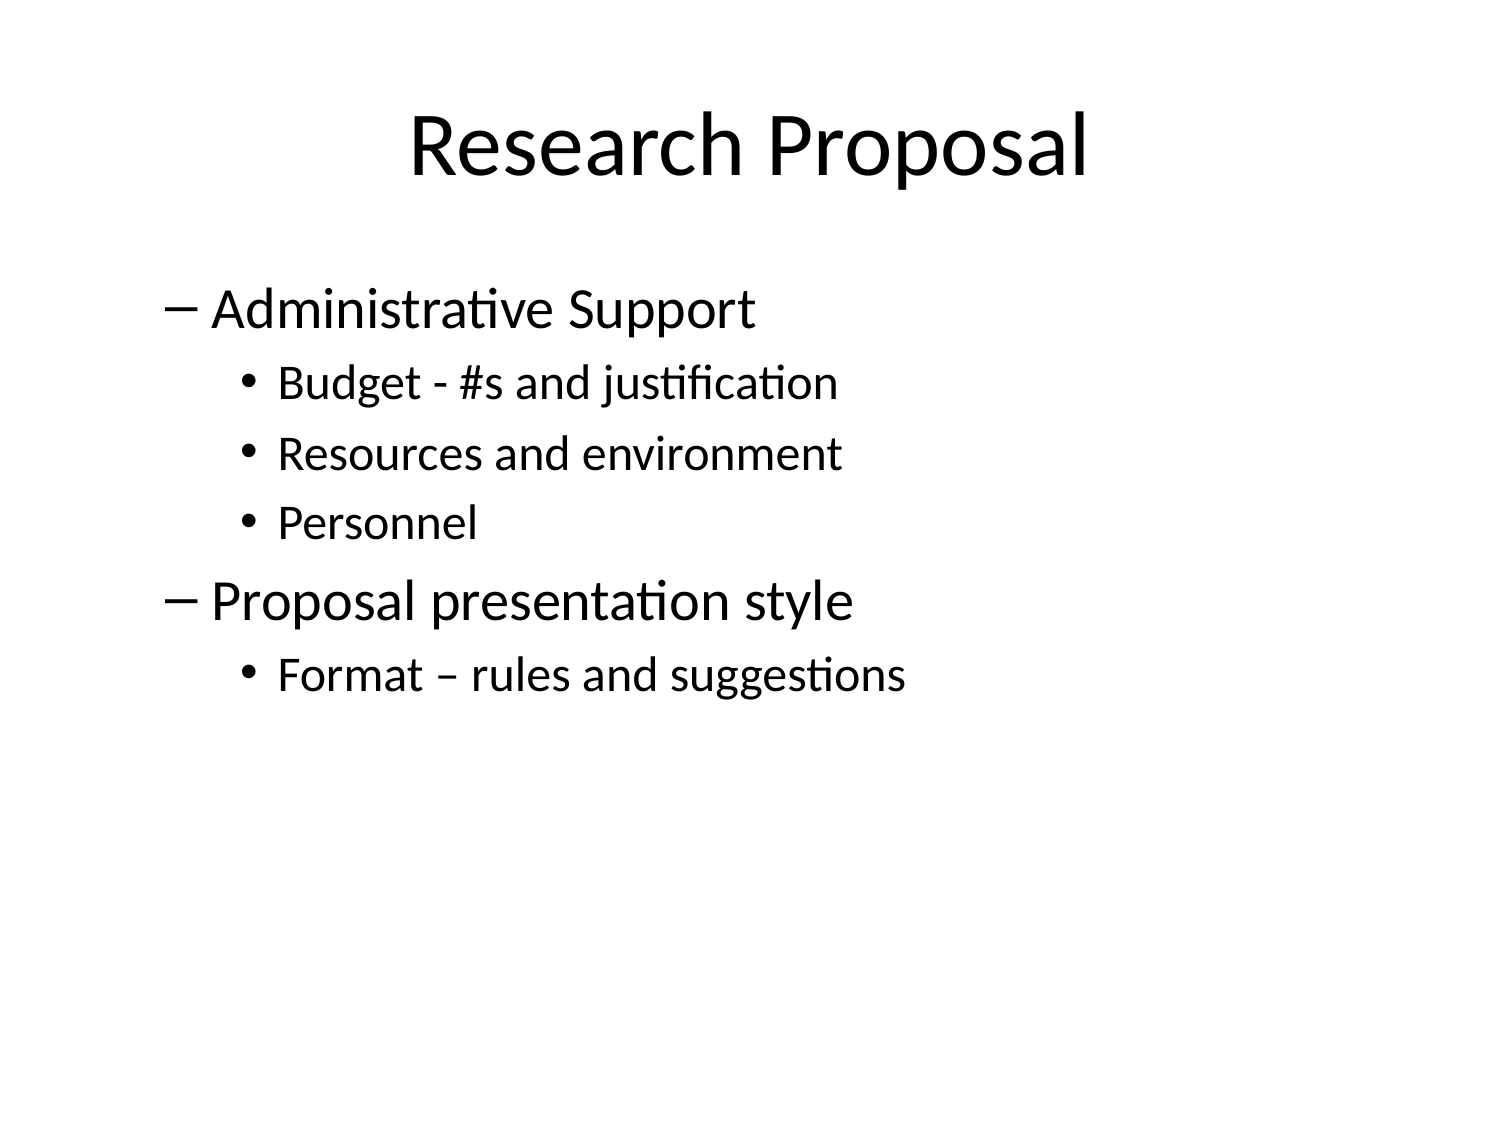

# Research Proposal
Administrative Support
Budget - #s and justification
Resources and environment
Personnel
Proposal presentation style
Format – rules and suggestions